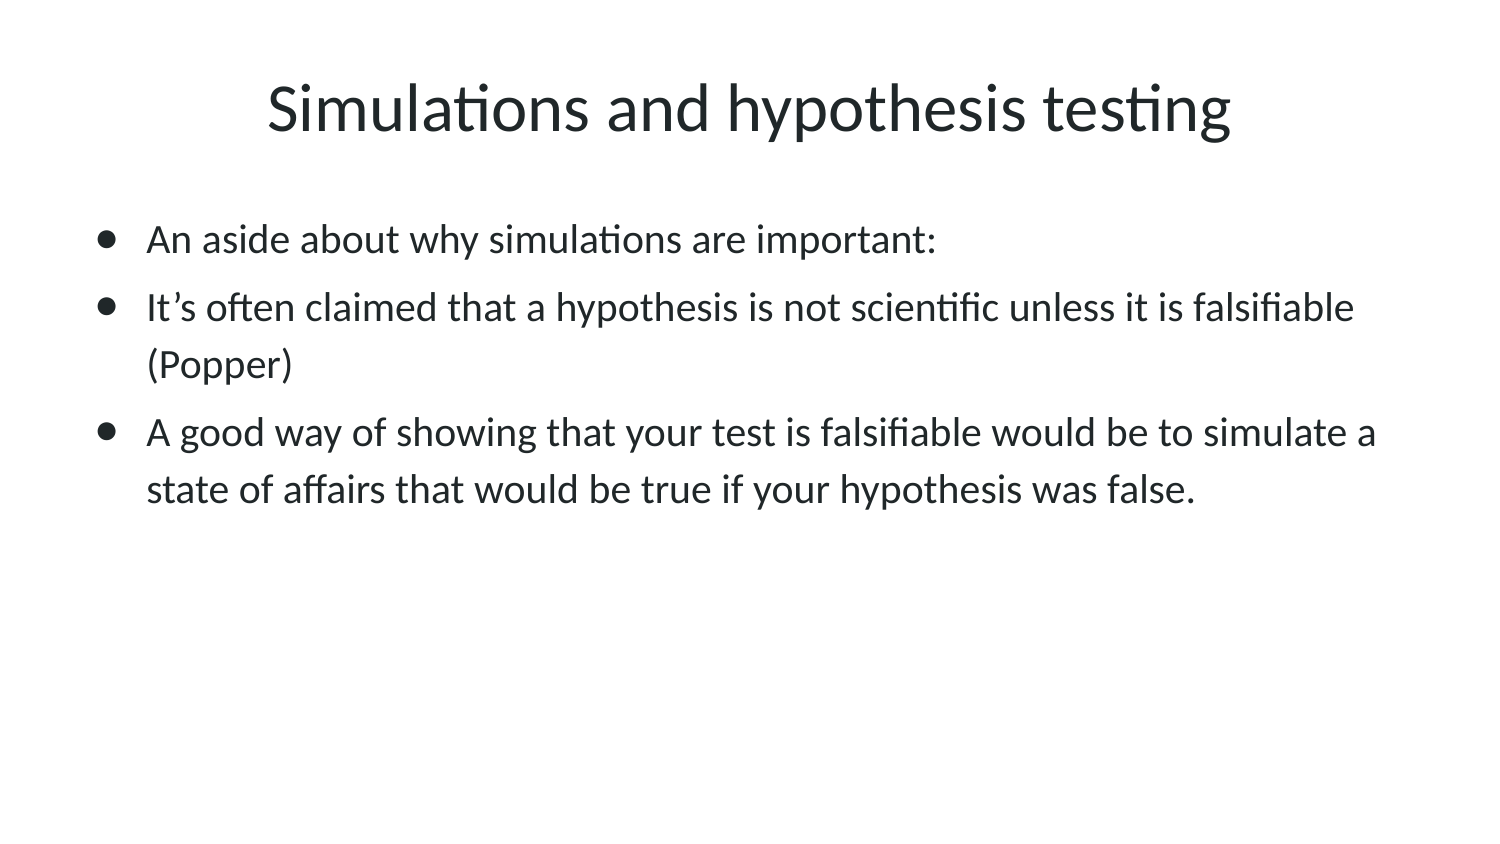

# Simulations and hypothesis testing
An aside about why simulations are important:
It’s often claimed that a hypothesis is not scientific unless it is falsifiable (Popper)
A good way of showing that your test is falsifiable would be to simulate a state of affairs that would be true if your hypothesis was false.